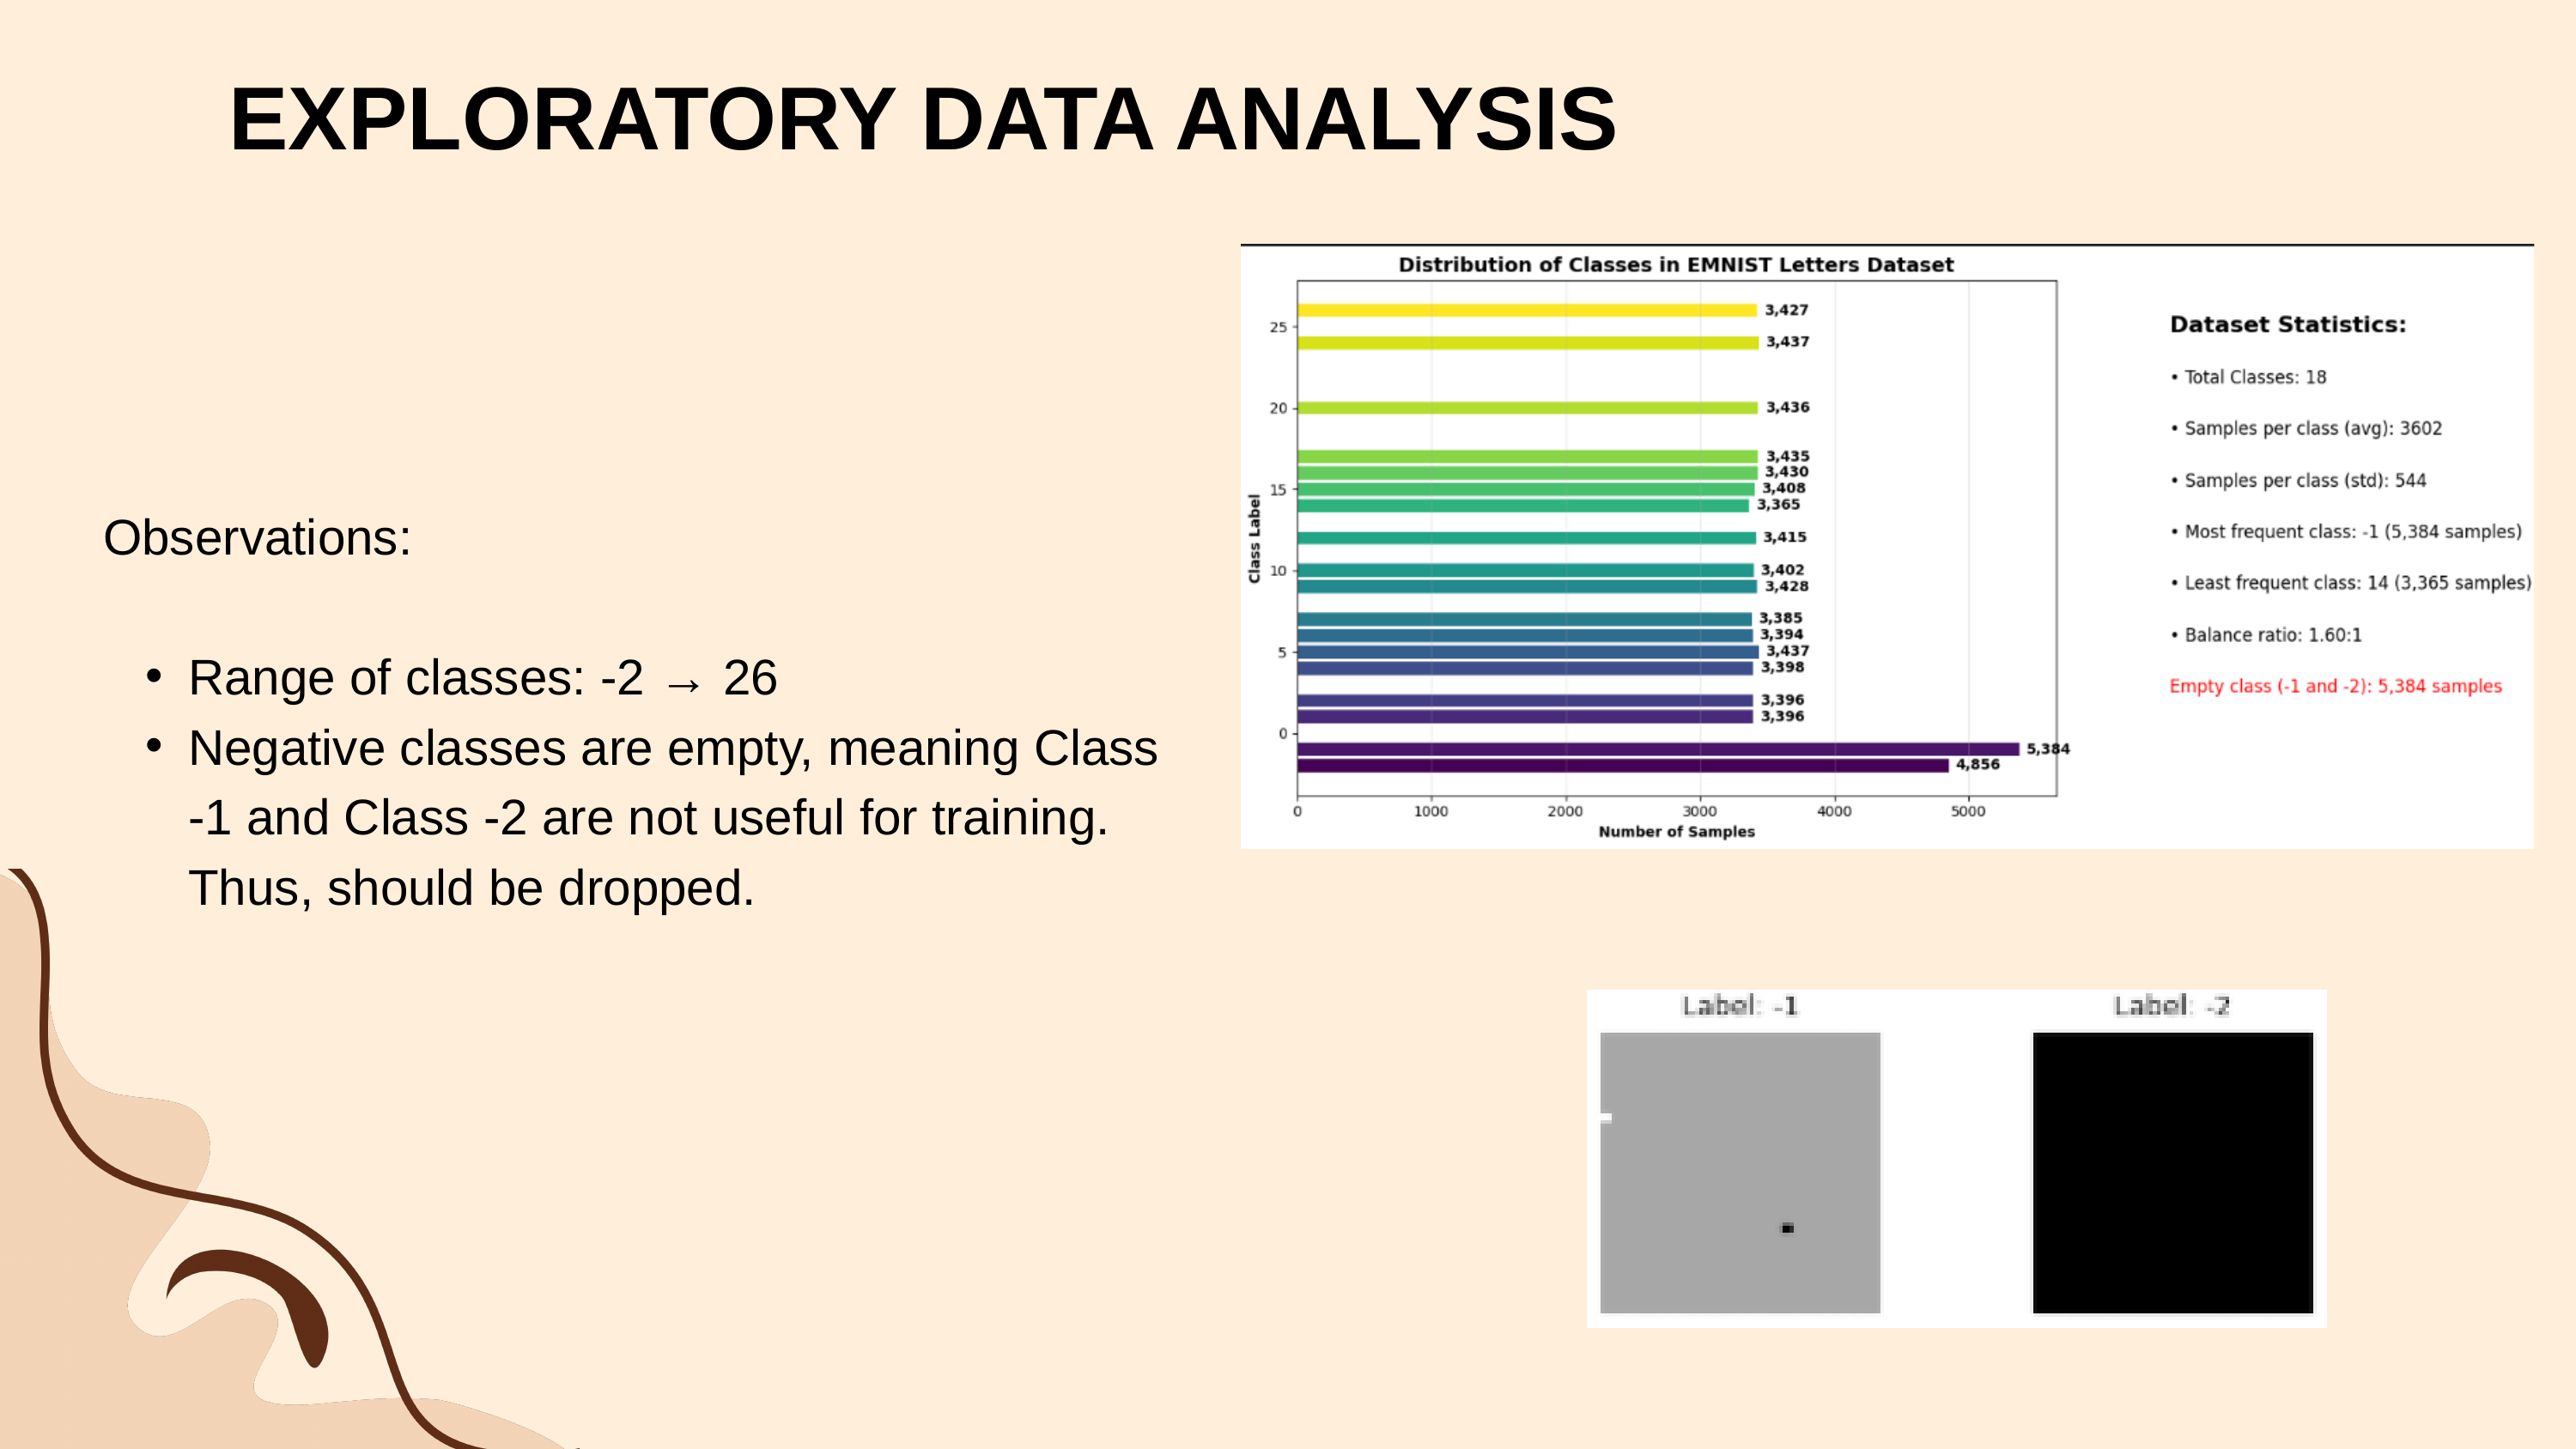

EXPLORATORY DATA ANALYSIS

Observations:

Range of classes: -2 → 26
Negative classes are empty, meaning Class -1 and Class -2 are not useful for training. Thus, should be dropped.